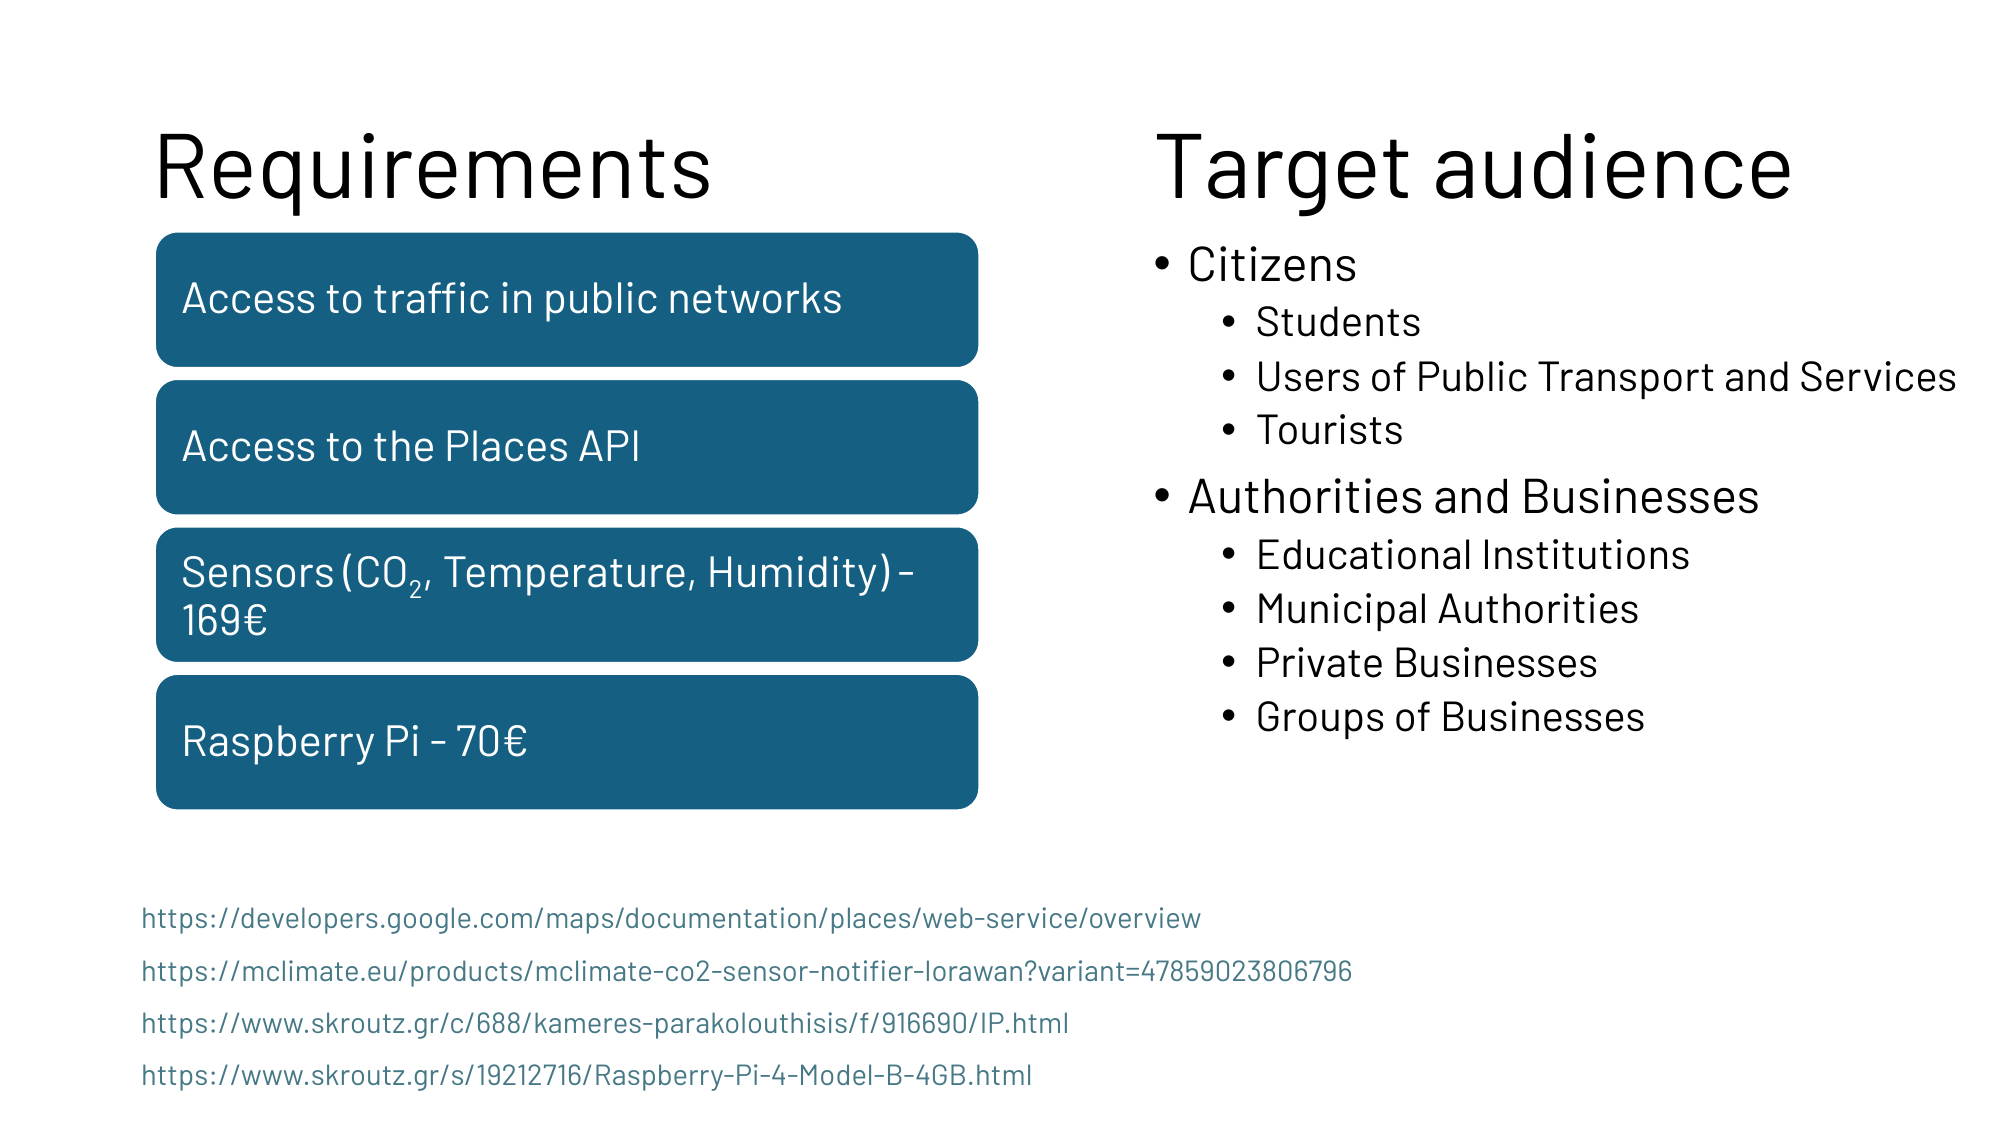

# Requirements
Target audience
Access to traffic in public networks
Access to the Places API
Sensors (CO2, Temperature, Humidity) - 169€
Raspberry Pi - 70€
Citizens
Students
Users of Public Transport and Services
Tourists
Authorities and Businesses
Educational Institutions
Municipal Authorities
Private Businesses
Groups of Businesses

https://developers.google.com/maps/documentation/places/web-service/overview
https://mclimate.eu/products/mclimate-co2-sensor-notifier-lorawan?variant=47859023806796
https://www.skroutz.gr/c/688/kameres-parakolouthisis/f/916690/IP.html
https://www.skroutz.gr/s/19212716/Raspberry-Pi-4-Model-B-4GB.html